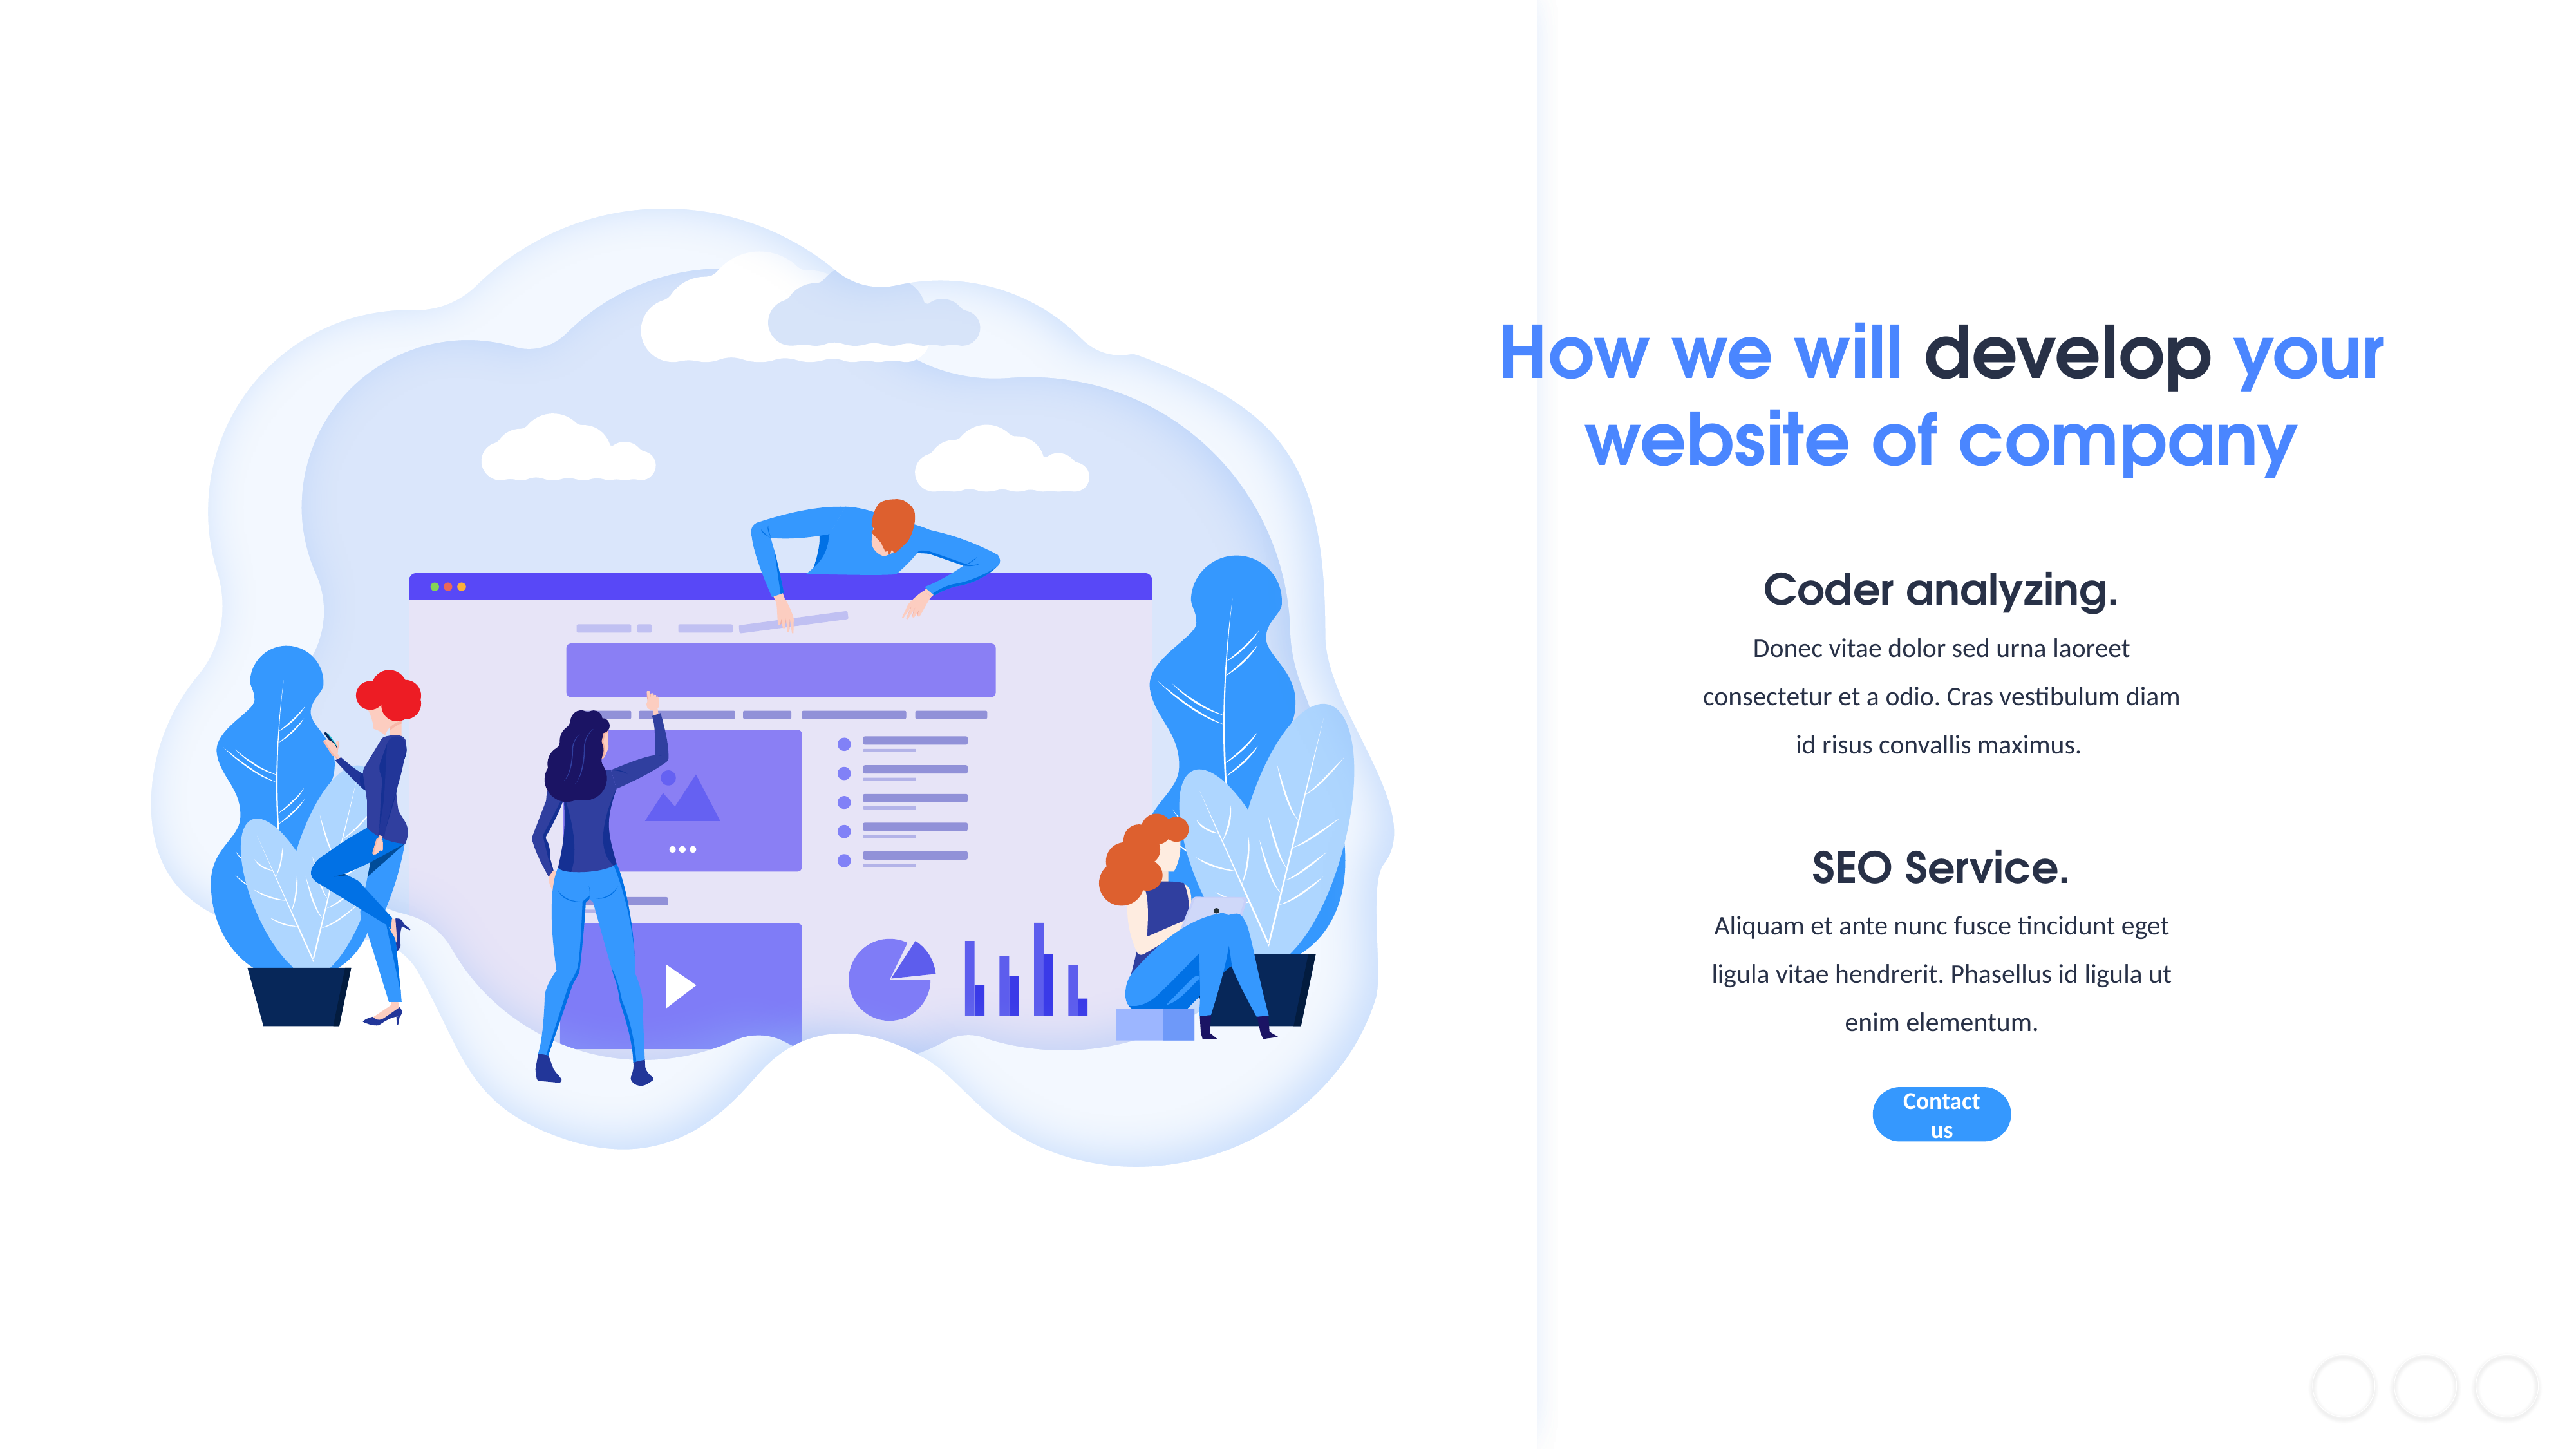

How we will develop your website of company

Coder analyzing.
Donec vitae dolor sed urna laoreet consectetur et a odio. Cras vestibulum diam id risus convallis maximus.

SEO Service.
Aliquam et ante nunc fusce tincidunt eget ligula vitae hendrerit. Phasellus id ligula ut enim elementum.

Contact us